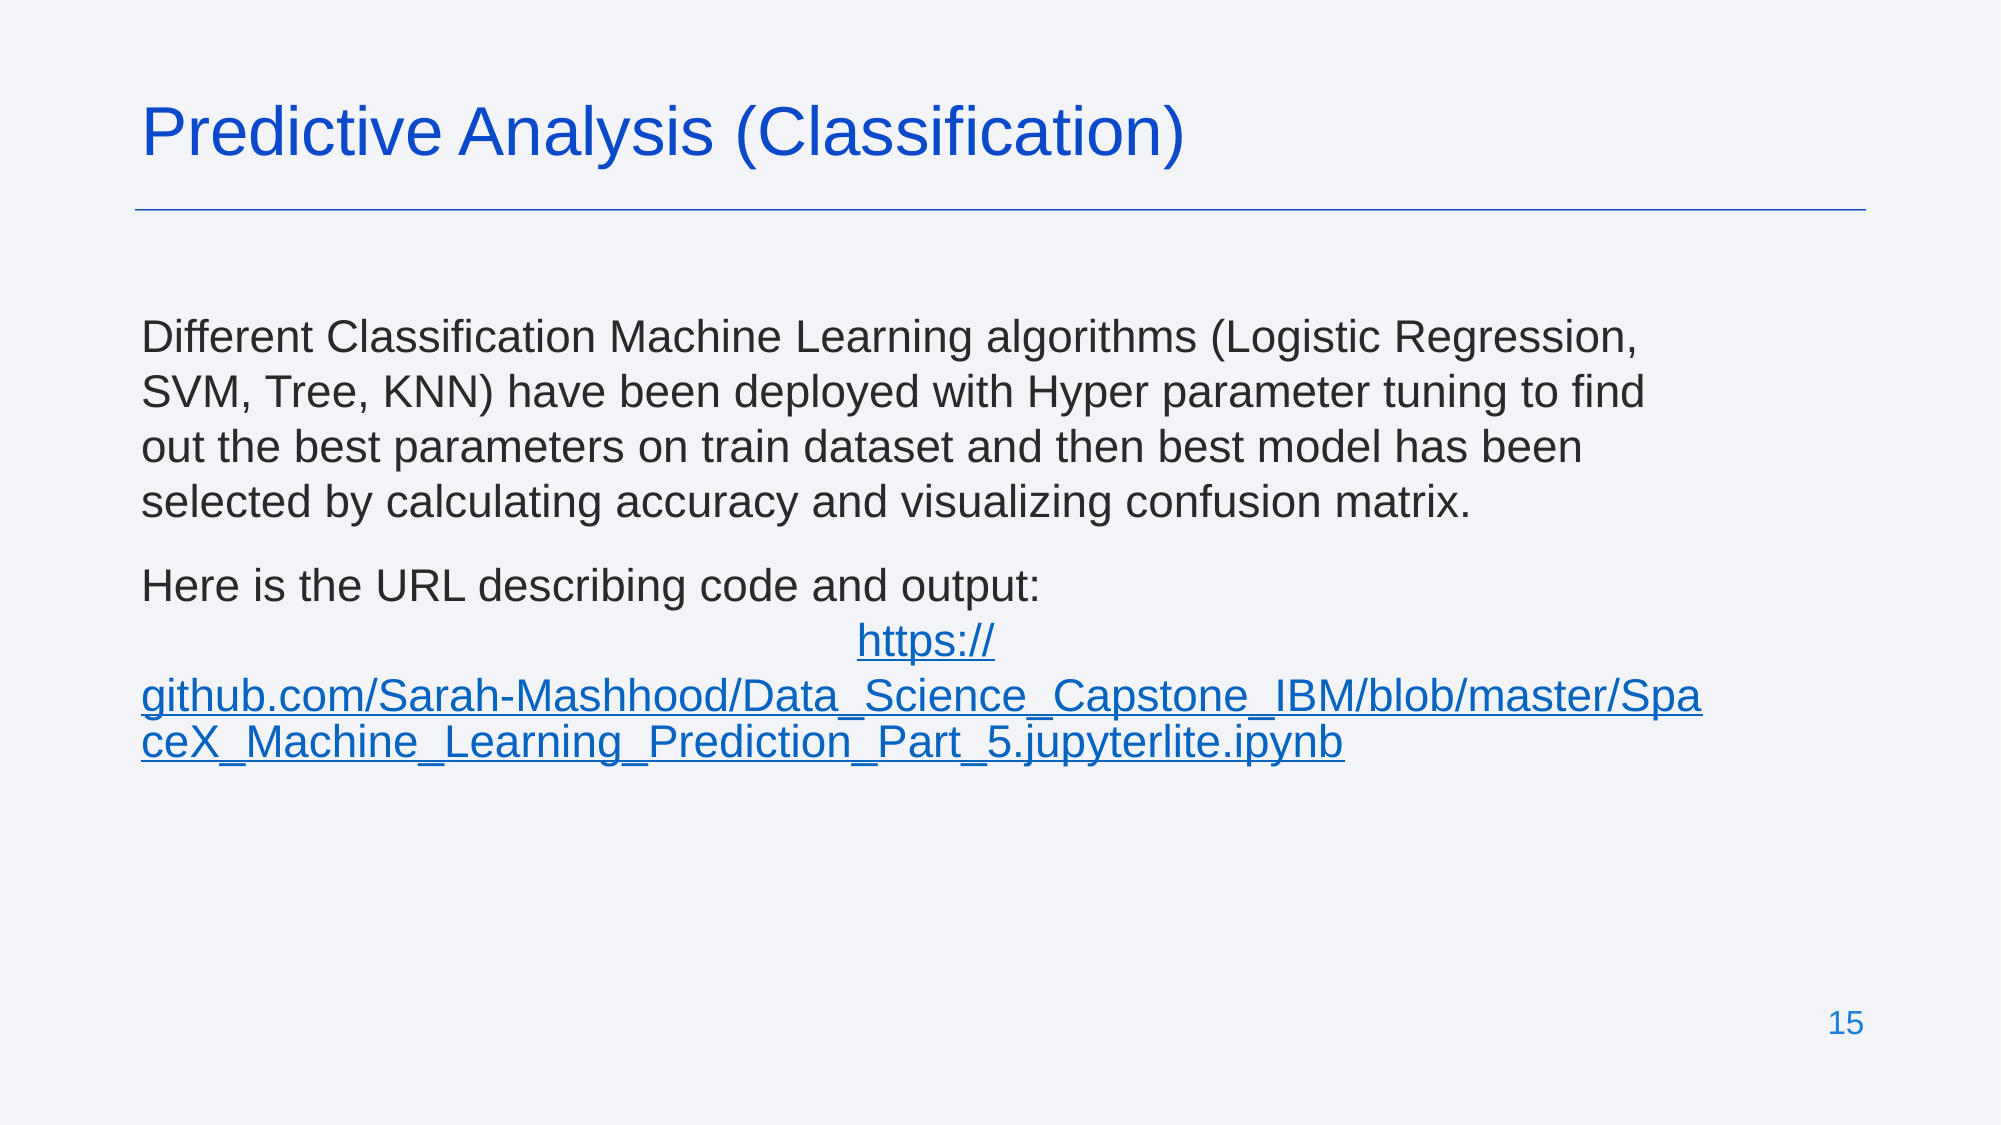

Predictive Analysis (Classification)
Different Classification Machine Learning algorithms (Logistic Regression, SVM, Tree, KNN) have been deployed with Hyper parameter tuning to find out the best parameters on train dataset and then best model has been selected by calculating accuracy and visualizing confusion matrix.
Here is the URL describing code and output:
https://github.com/Sarah-Mashhood/Data_Science_Capstone_IBM/blob/master/SpaceX_Machine_Learning_Prediction_Part_5.jupyterlite.ipynb

15